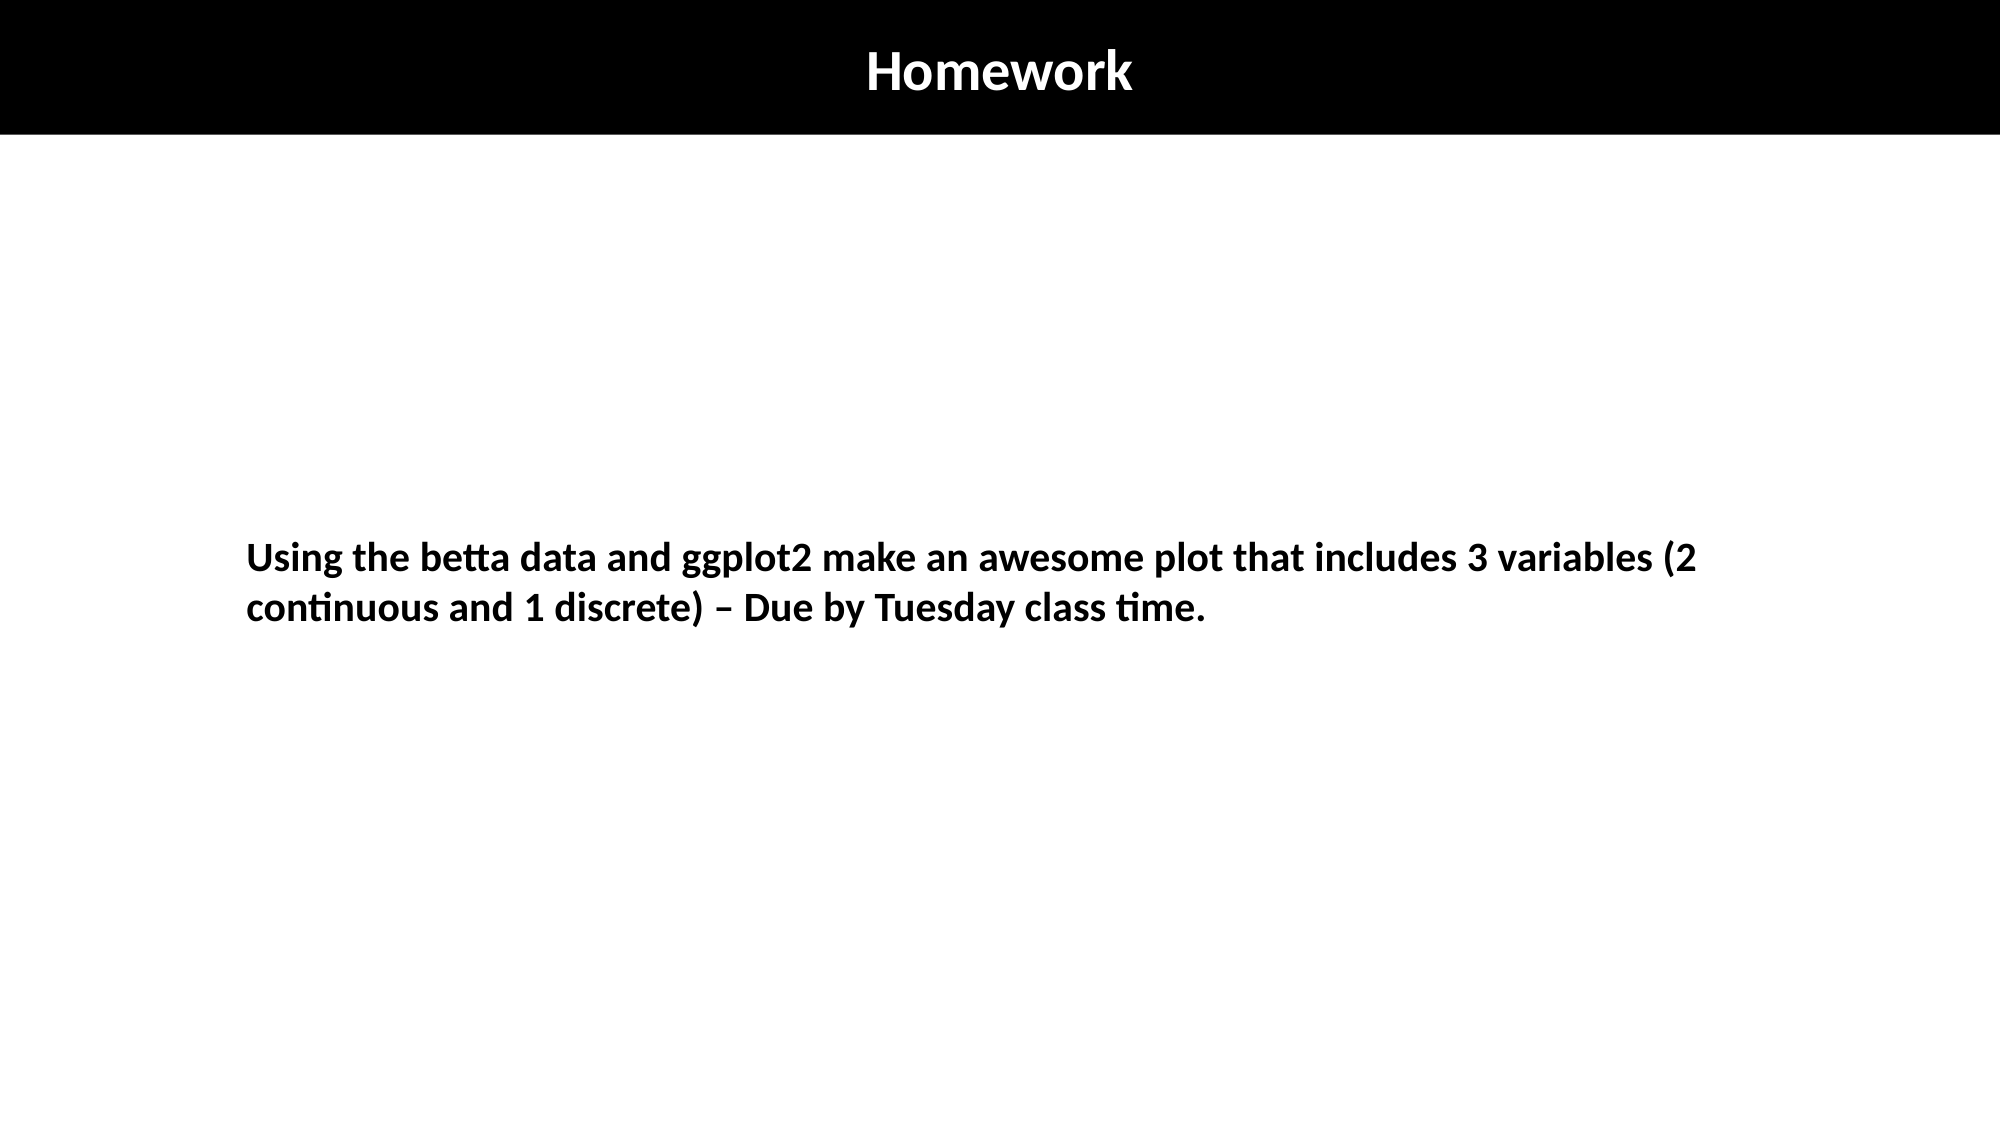

Homework

Using the betta data and ggplot2 make an awesome plot that includes 3 variables (2 continuous and 1 discrete) – Due by Tuesday class time.